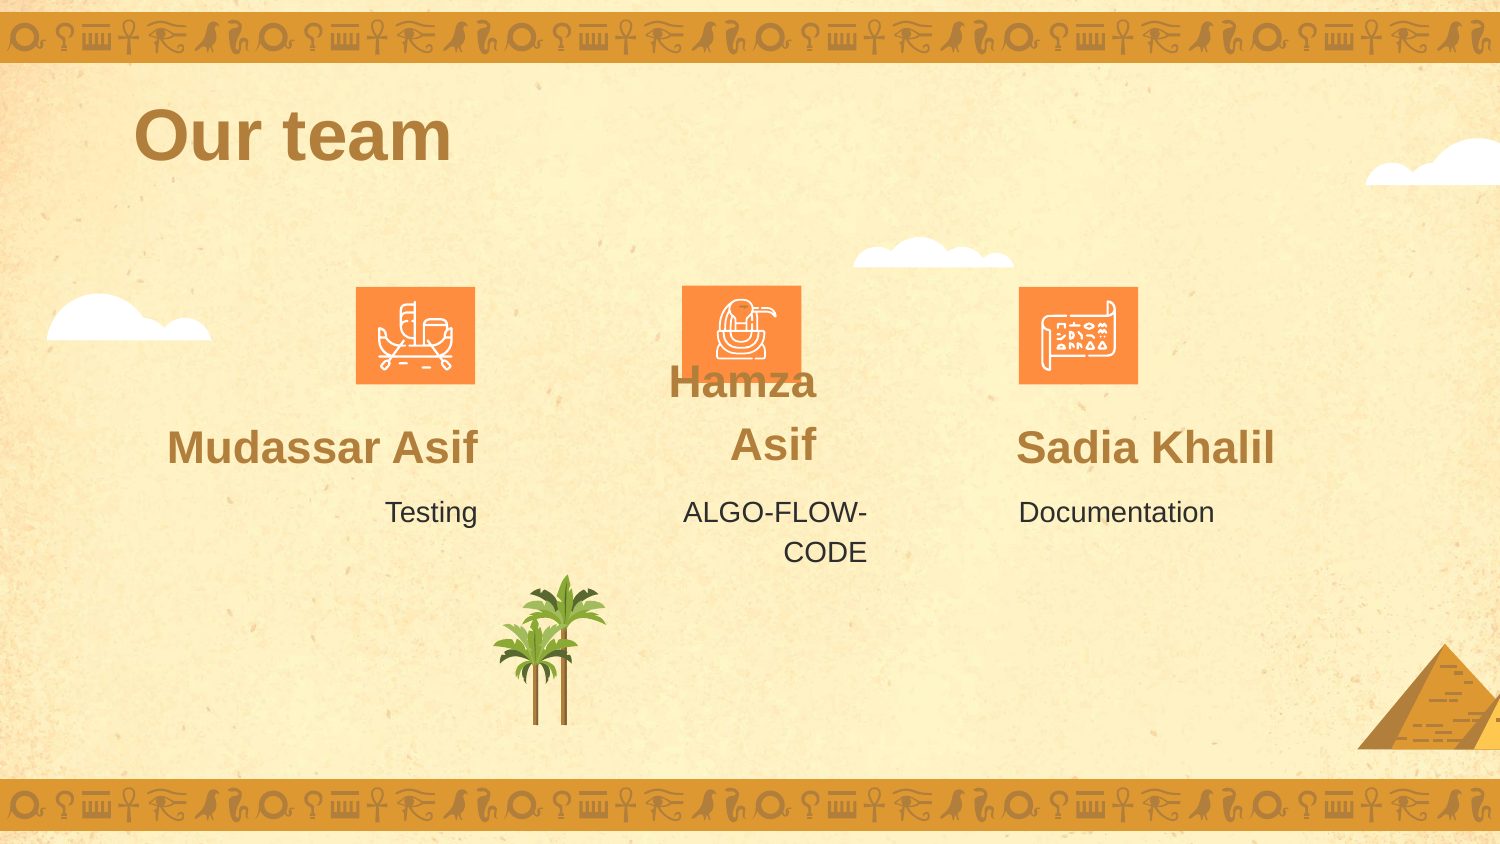

# Our team

Hamza Asif
Mudassar Asif
Sadia Khalil
Testing
ALGO-FLOW-CODE
Documentation